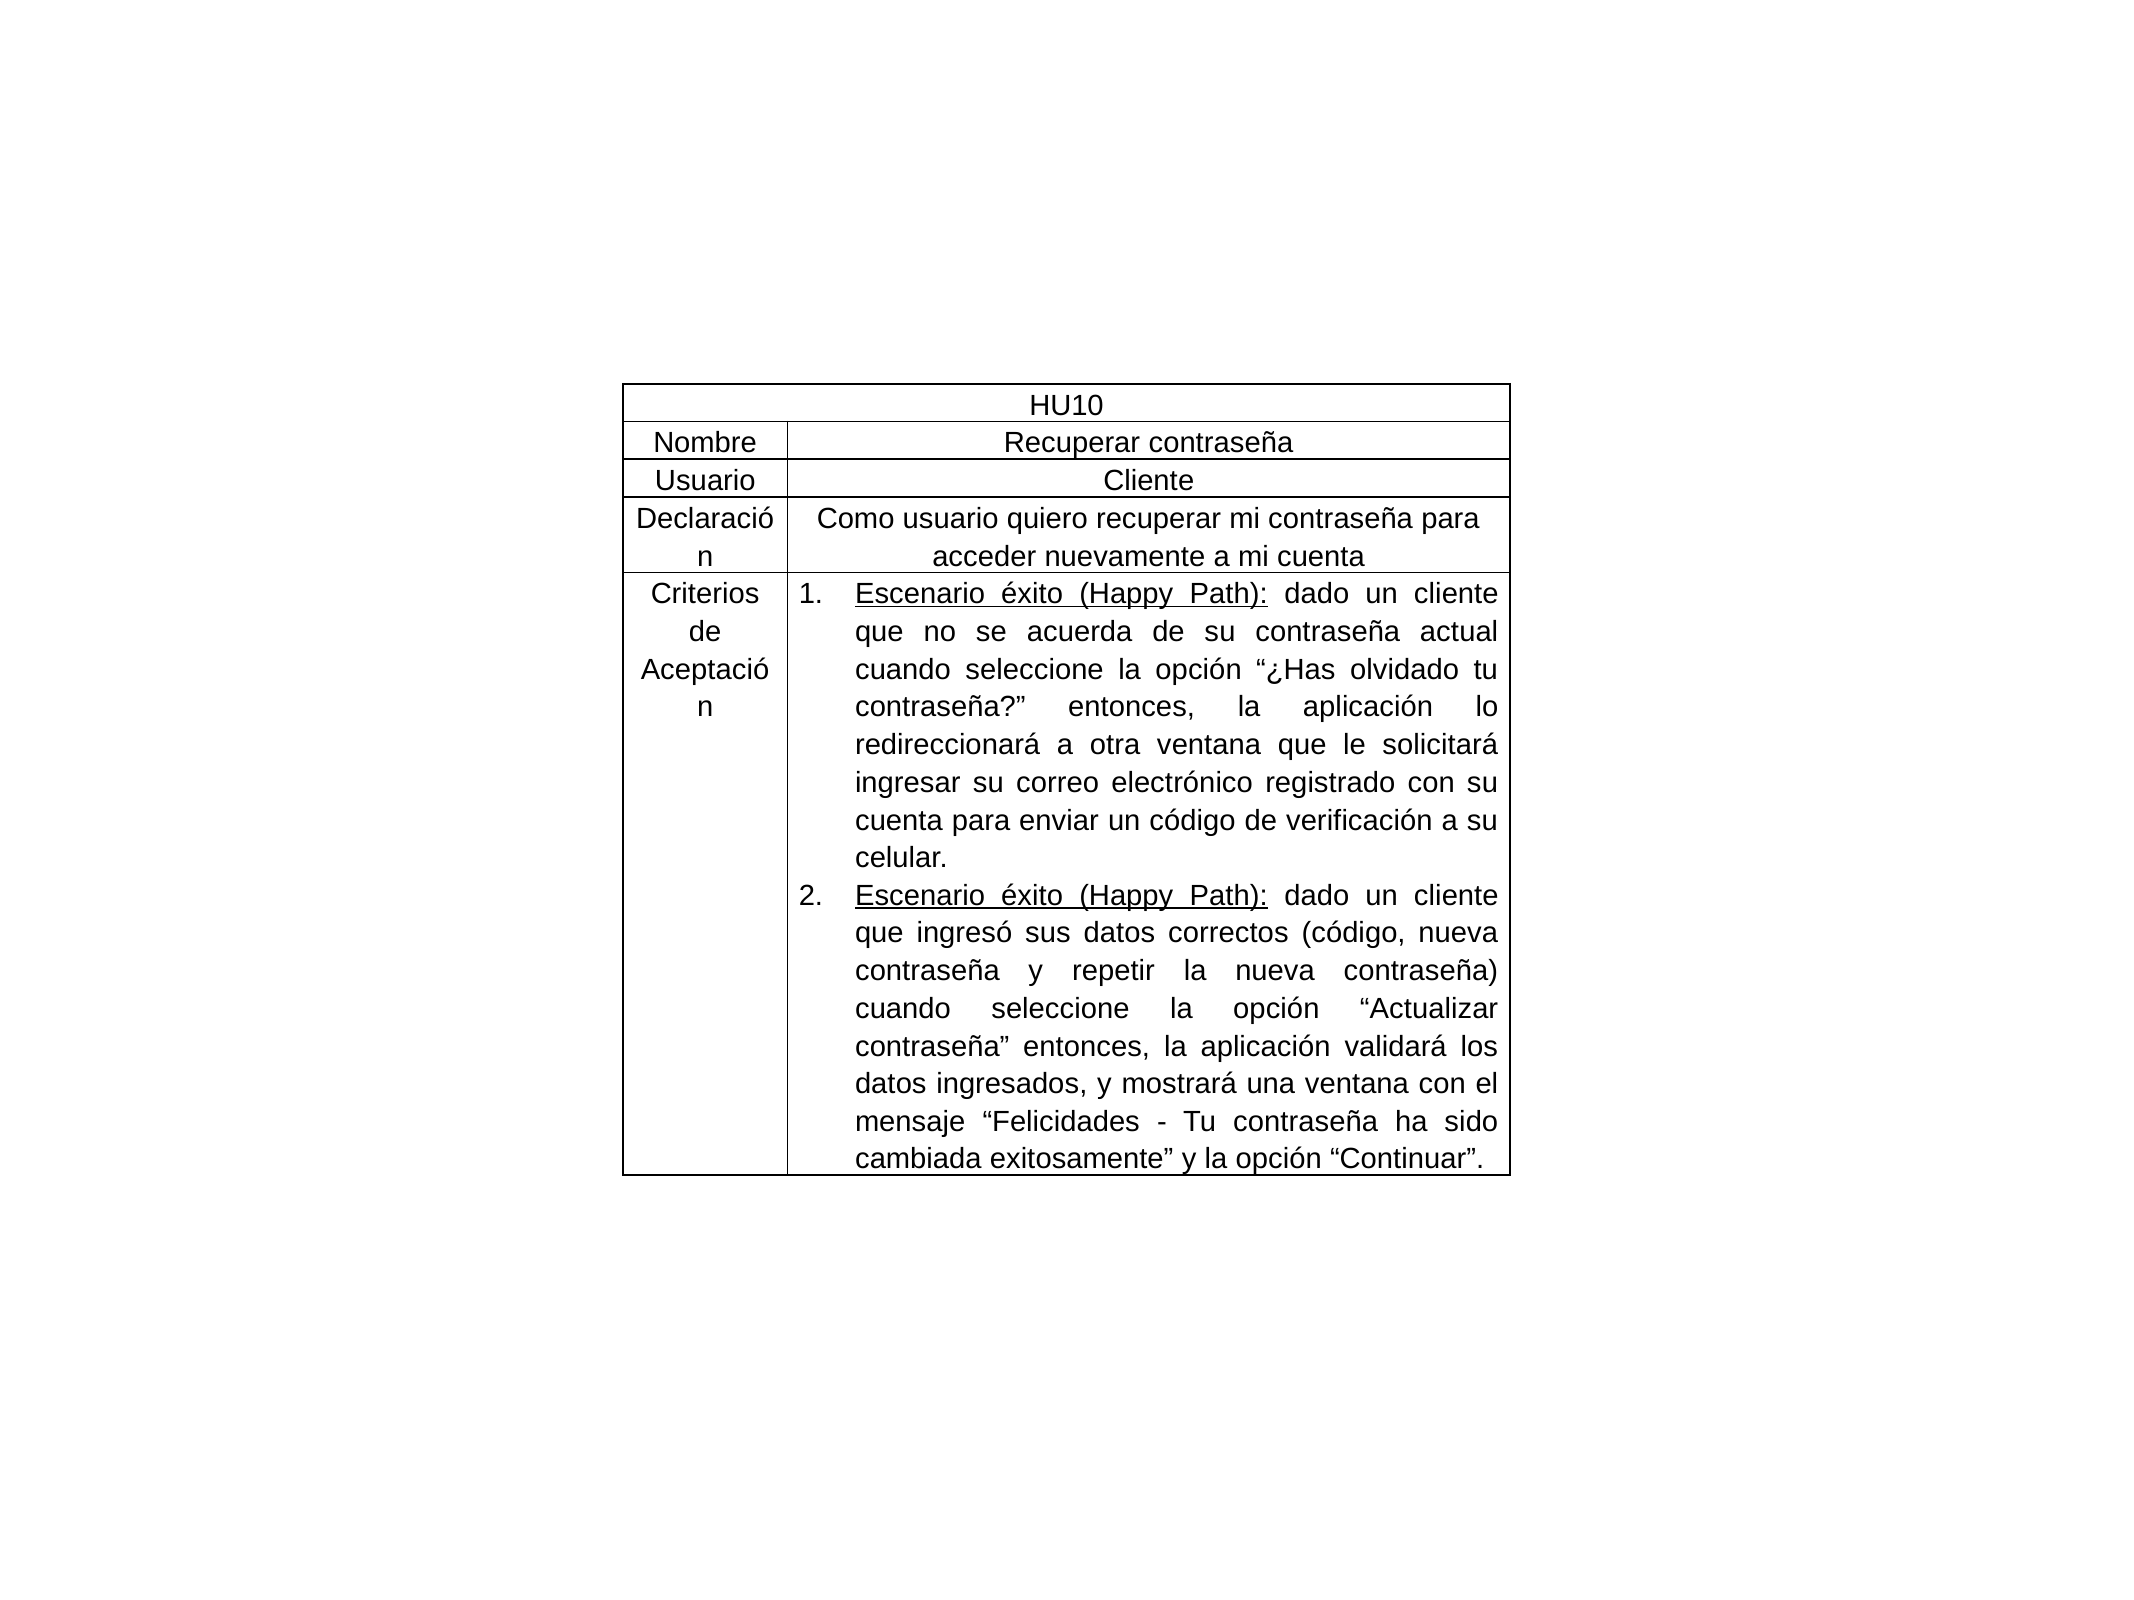

| HU10 |  |
| --- | --- |
| Nombre | Recuperar contraseña |
| Usuario | Cliente |
| Declaración | Como usuario quiero recuperar mi contraseña para acceder nuevamente a mi cuenta |
| Criterios de Aceptación | Escenario éxito (Happy Path): dado un cliente que no se acuerda de su contraseña actual cuando seleccione la opción “¿Has olvidado tu contraseña?” entonces, la aplicación lo redireccionará a otra ventana que le solicitará ingresar su correo electrónico registrado con su cuenta para enviar un código de verificación a su celular. Escenario éxito (Happy Path): dado un cliente que ingresó sus datos correctos (código, nueva contraseña y repetir la nueva contraseña) cuando seleccione la opción “Actualizar contraseña” entonces, la aplicación validará los datos ingresados, y mostrará una ventana con el mensaje “Felicidades - Tu contraseña ha sido cambiada exitosamente” y la opción “Continuar”. |